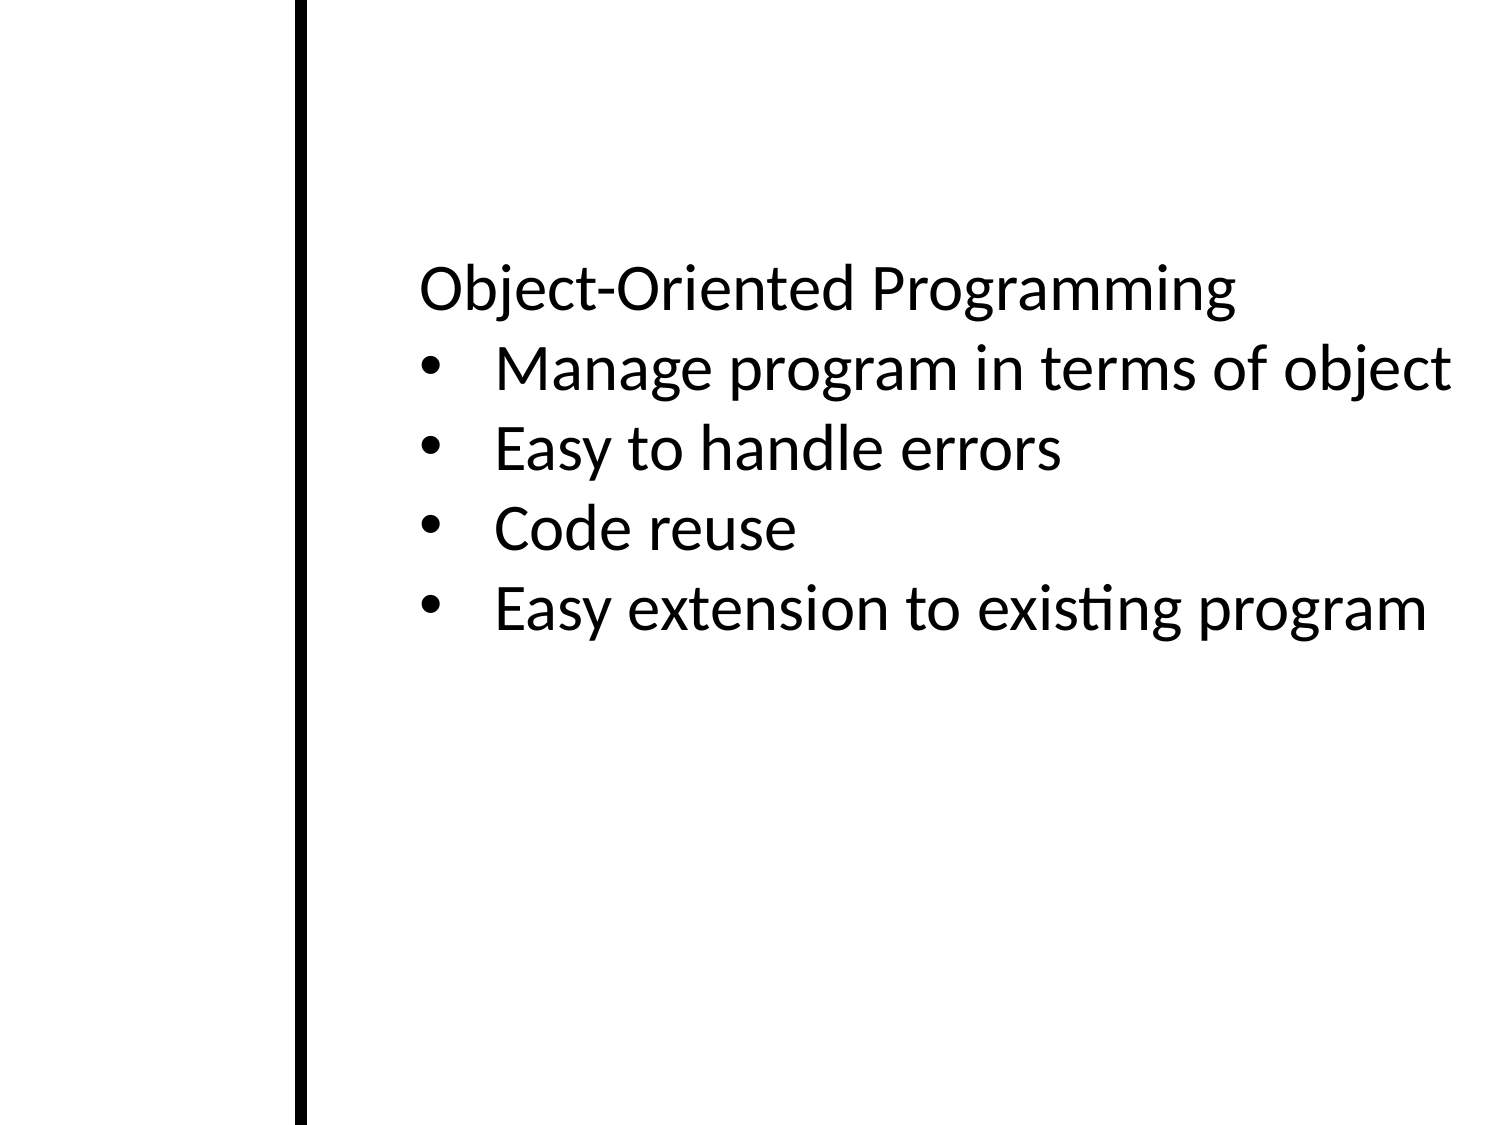

Object-Oriented Programming
Manage program in terms of object
Easy to handle errors
Code reuse
Easy extension to existing program